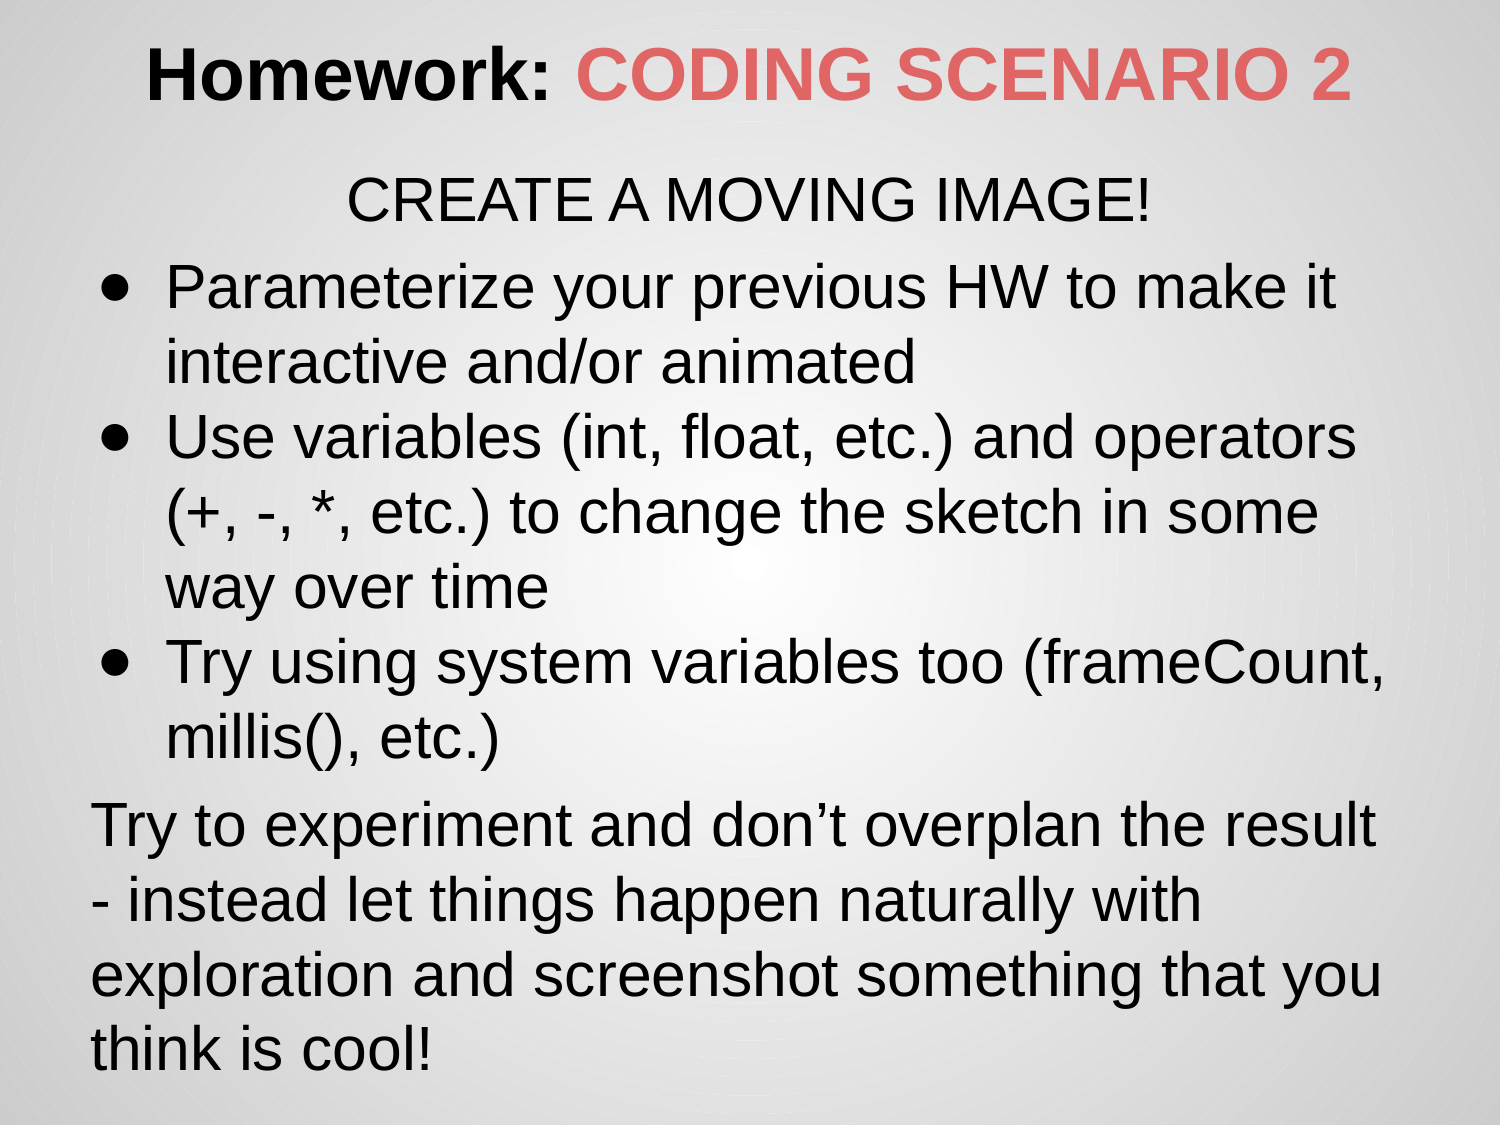

# Homework: CODING SCENARIO 2
CREATE A MOVING IMAGE!
Parameterize your previous HW to make it interactive and/or animated
Use variables (int, float, etc.) and operators (+, -, *, etc.) to change the sketch in some way over time
Try using system variables too (frameCount, millis(), etc.)
Try to experiment and don’t overplan the result  - instead let things happen naturally with exploration and screenshot something that you think is cool!